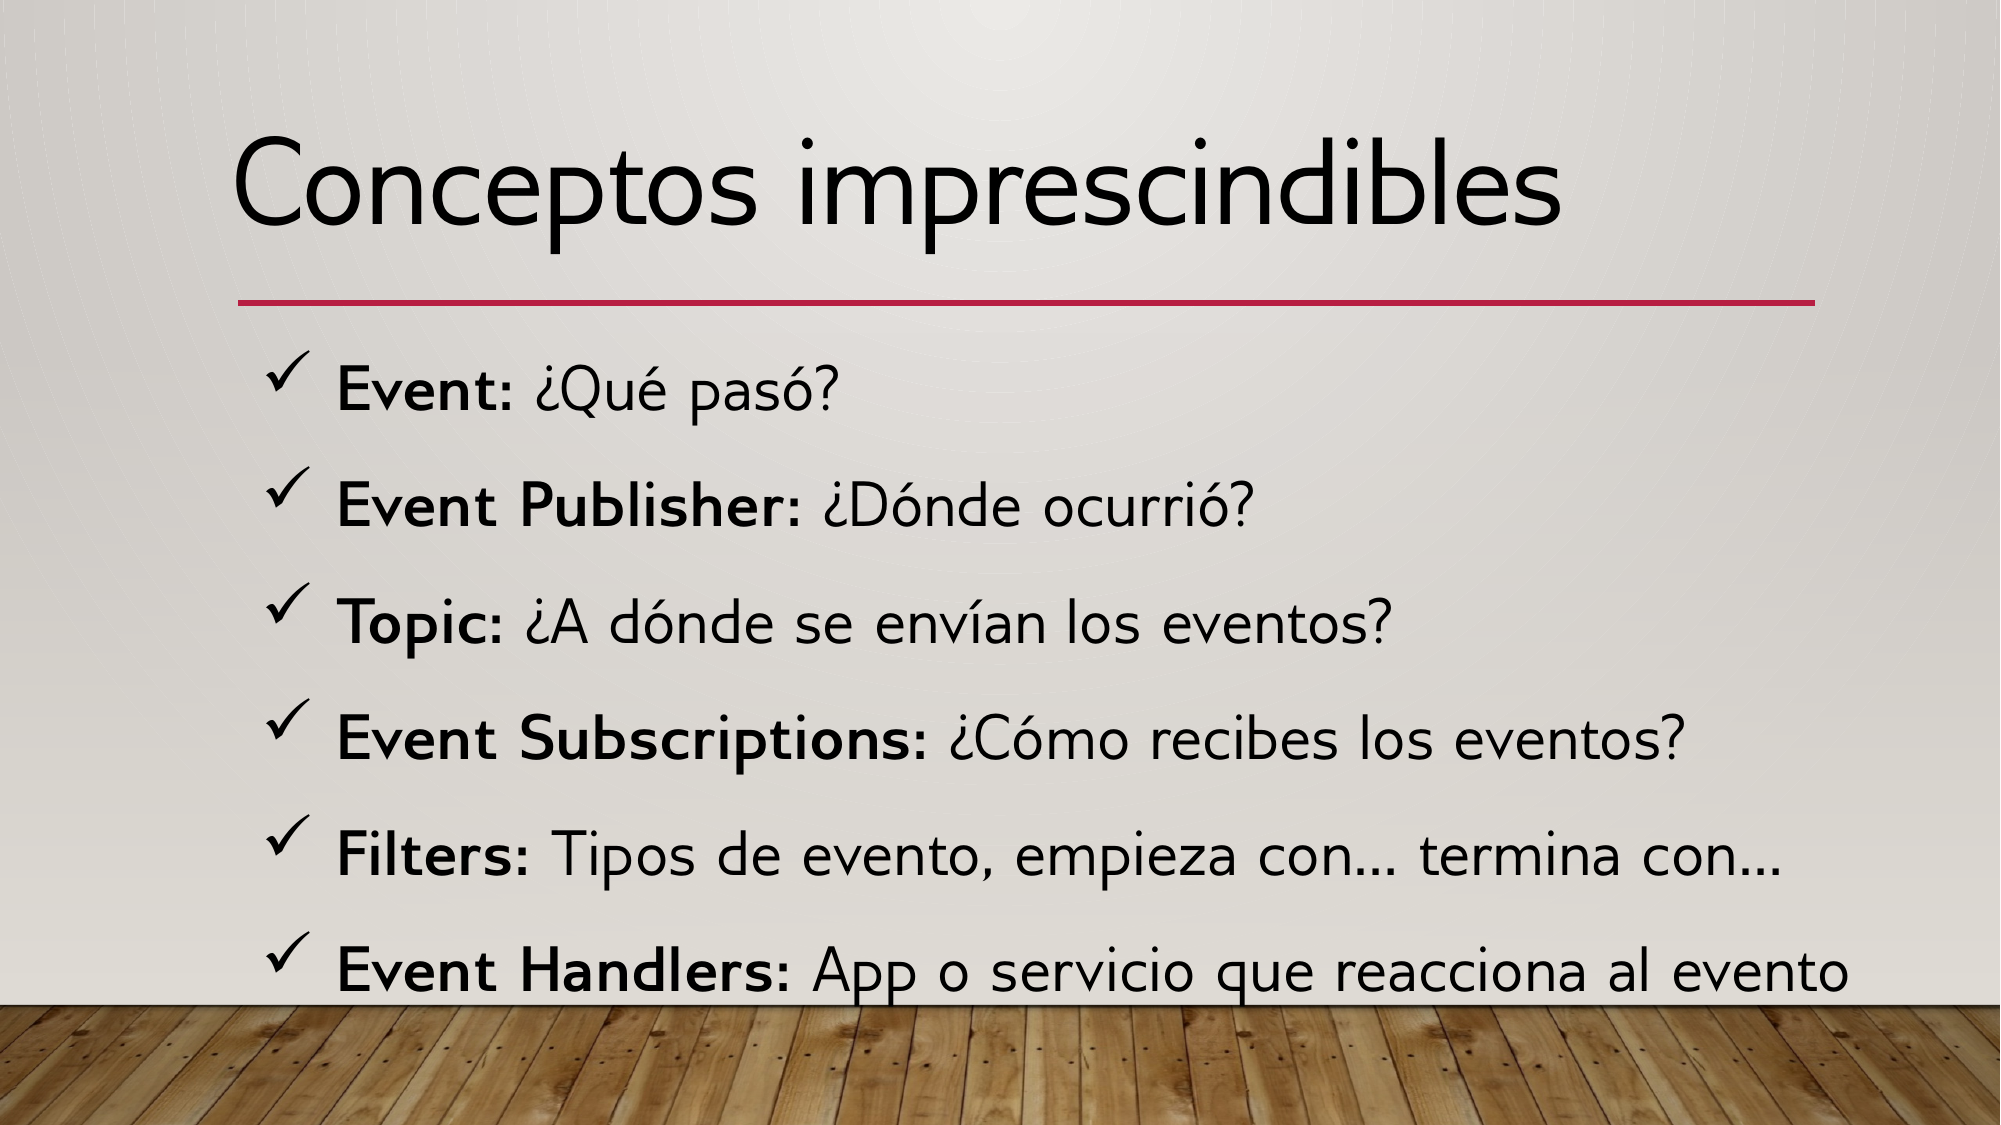

Conceptos imprescindibles
Event: ¿Qué pasó?
Event Publisher: ¿Dónde ocurrió?
Topic: ¿A dónde se envían los eventos?
Event Subscriptions: ¿Cómo recibes los eventos?
Filters: Tipos de evento, empieza con… termina con…
Event Handlers: App o servicio que reacciona al evento